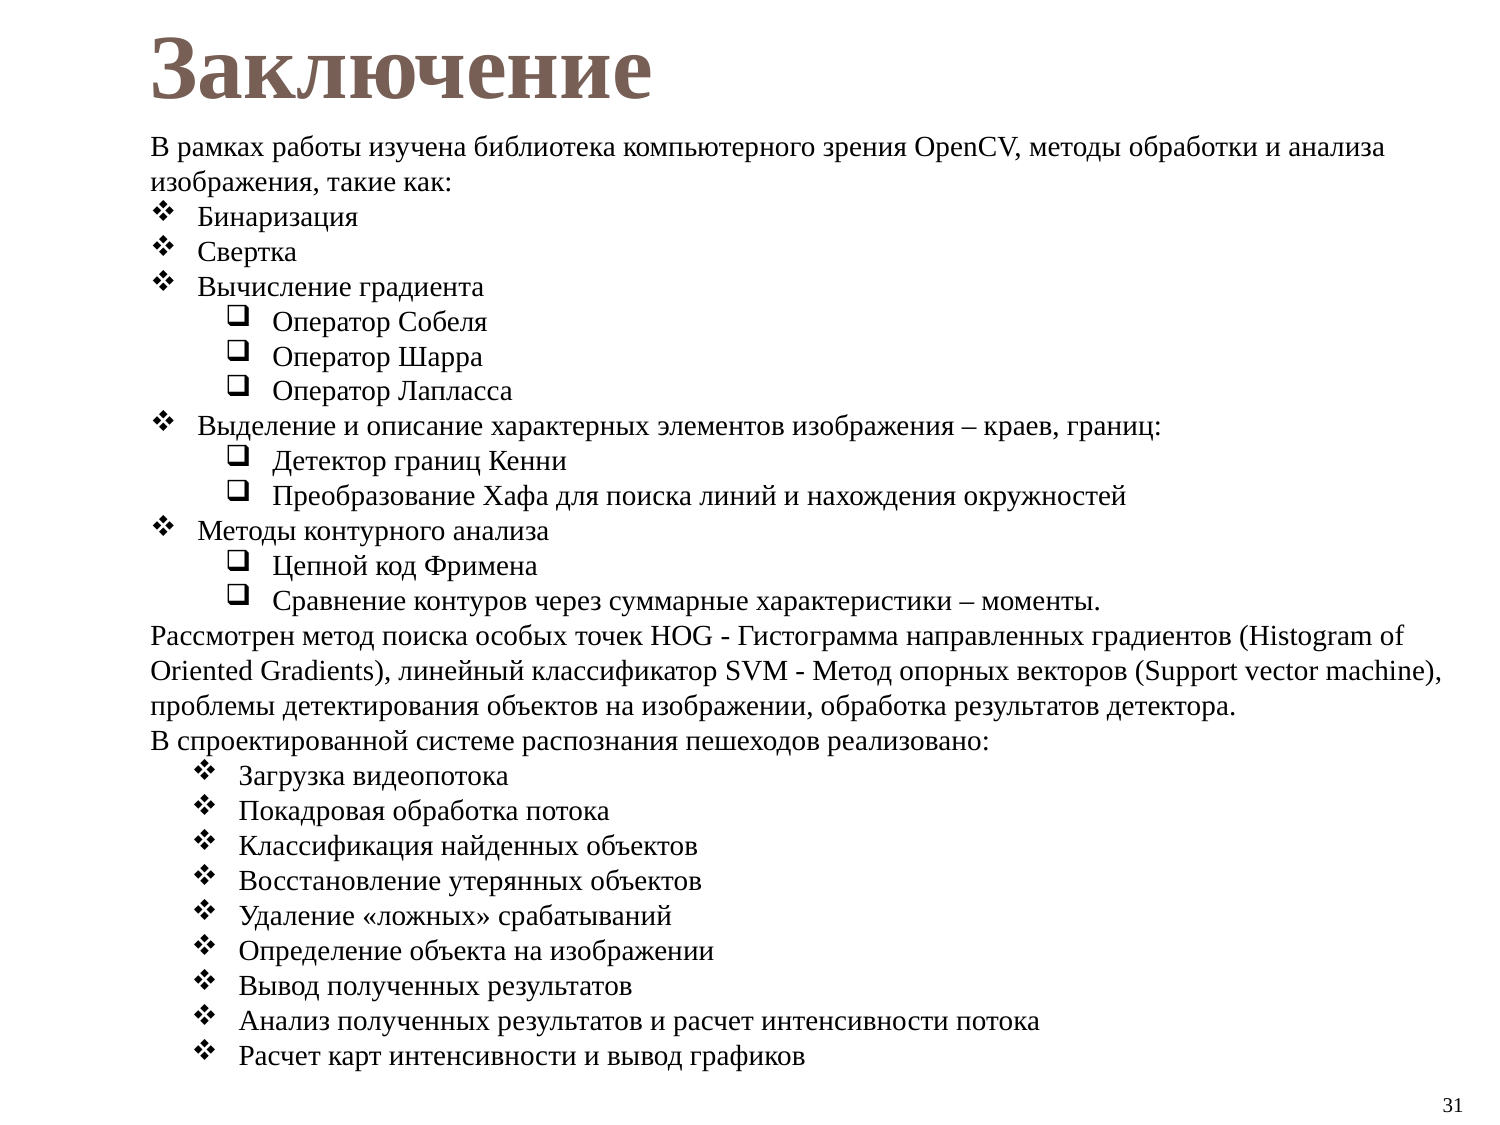

Заключение
В рамках работы изучена библиотека компьютерного зрения OpenCV, методы обработки и анализа изображения, такие как:
Бинаризация
Свертка
Вычисление градиента
Оператор Собеля
Оператор Шарра
Оператор Лапласса
Выделение и описание характерных элементов изображения – краев, границ:
Детектор границ Кенни
Преобразование Хафа для поиска линий и нахождения окружностей
Методы контурного анализа
Цепной код Фримена
Сравнение контуров через суммарные характеристики – моменты.
Рассмотрен метод поиска особых точек HOG - Гистограмма направленных градиентов (Histogram of Oriented Gradients), линейный классификатор SVM - Метод опорных векторов (Support vector machine), проблемы детектирования объектов на изображении, обработка результатов детектора.
В спроектированной системе распознания пешеходов реализовано:
Загрузка видеопотока
Покадровая обработка потока
Классификация найденных объектов
Восстановление утерянных объектов
Удаление «ложных» срабатываний
Определение объекта на изображении
Вывод полученных результатов
Анализ полученных результатов и расчет интенсивности потока
Расчет карт интенсивности и вывод графиков

31